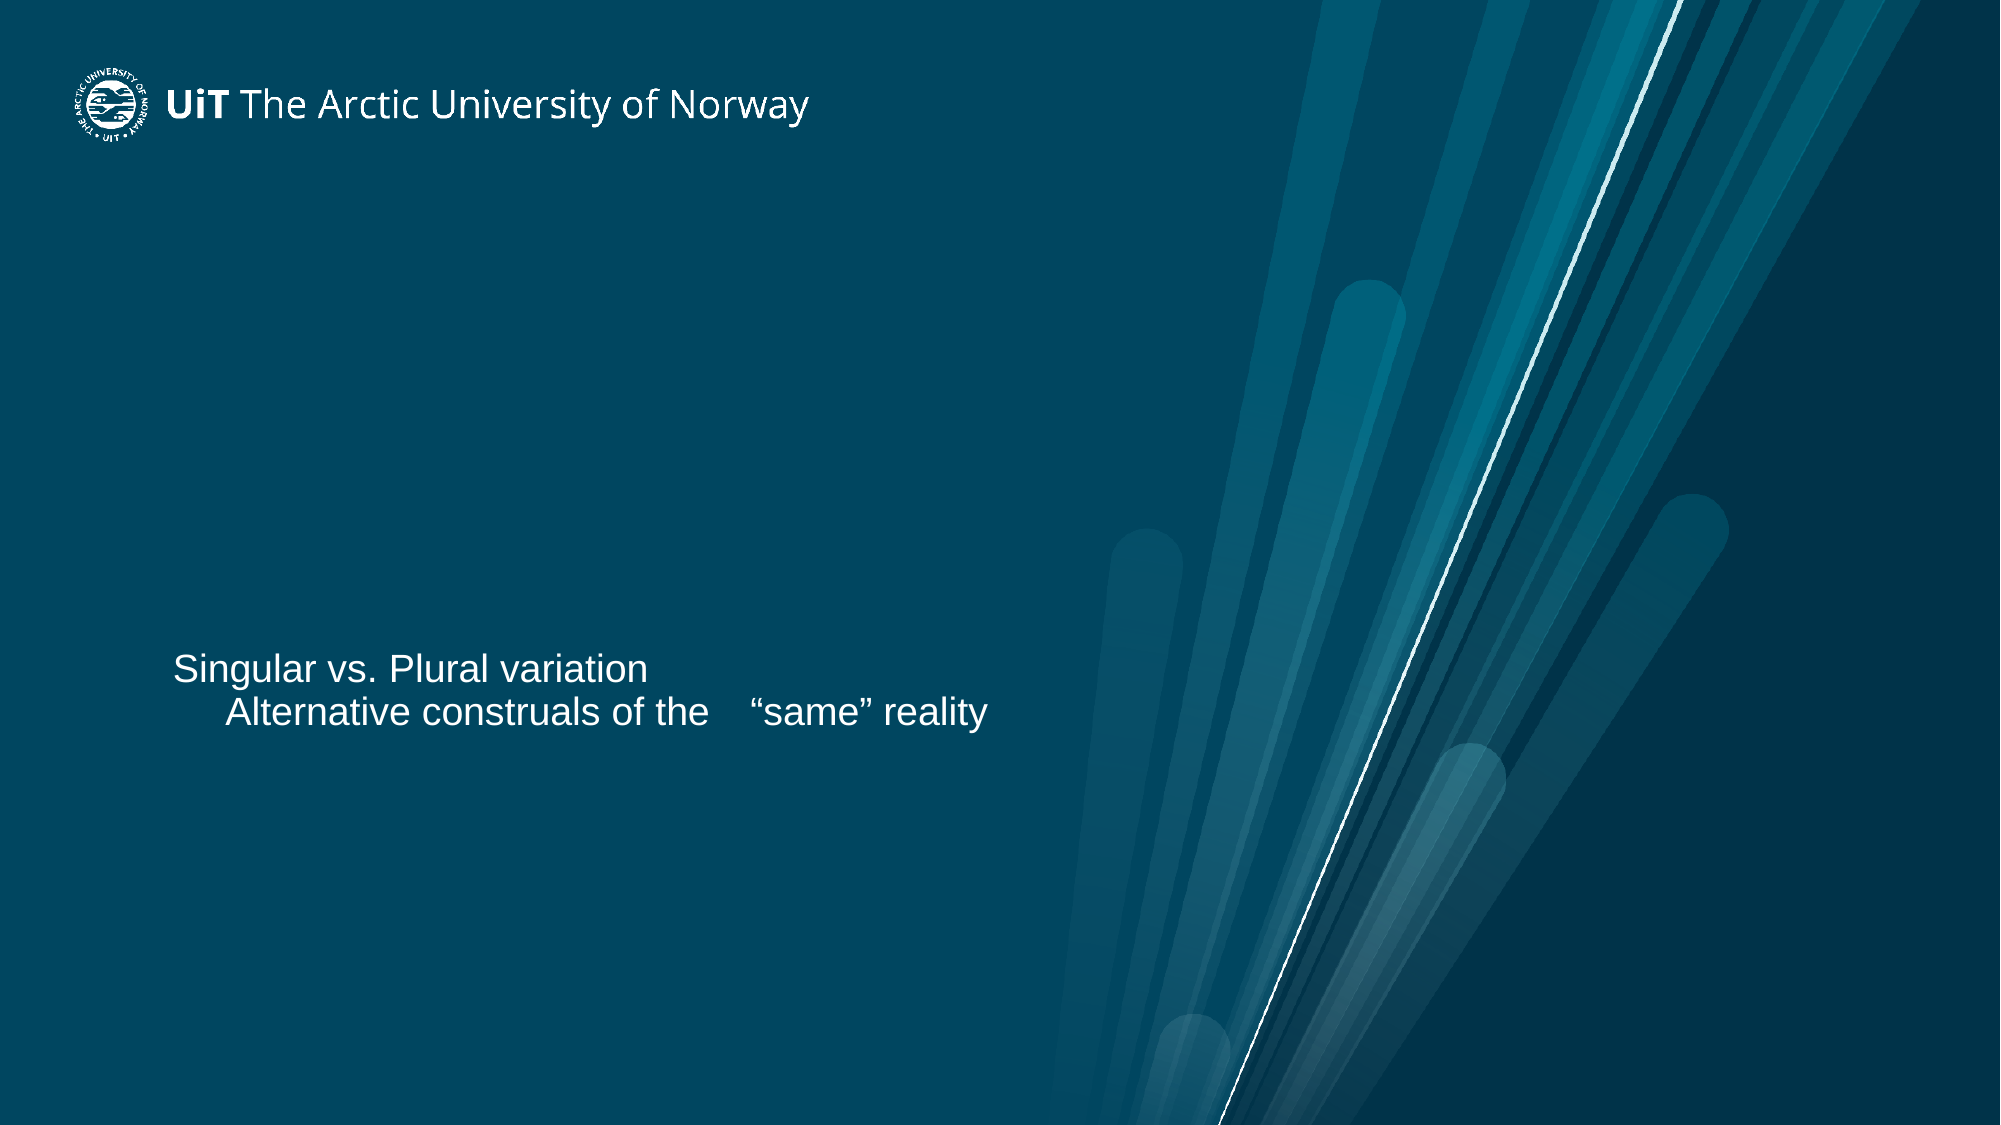

# Singular vs. Plural variation Alternative construals of the 	“same” reality